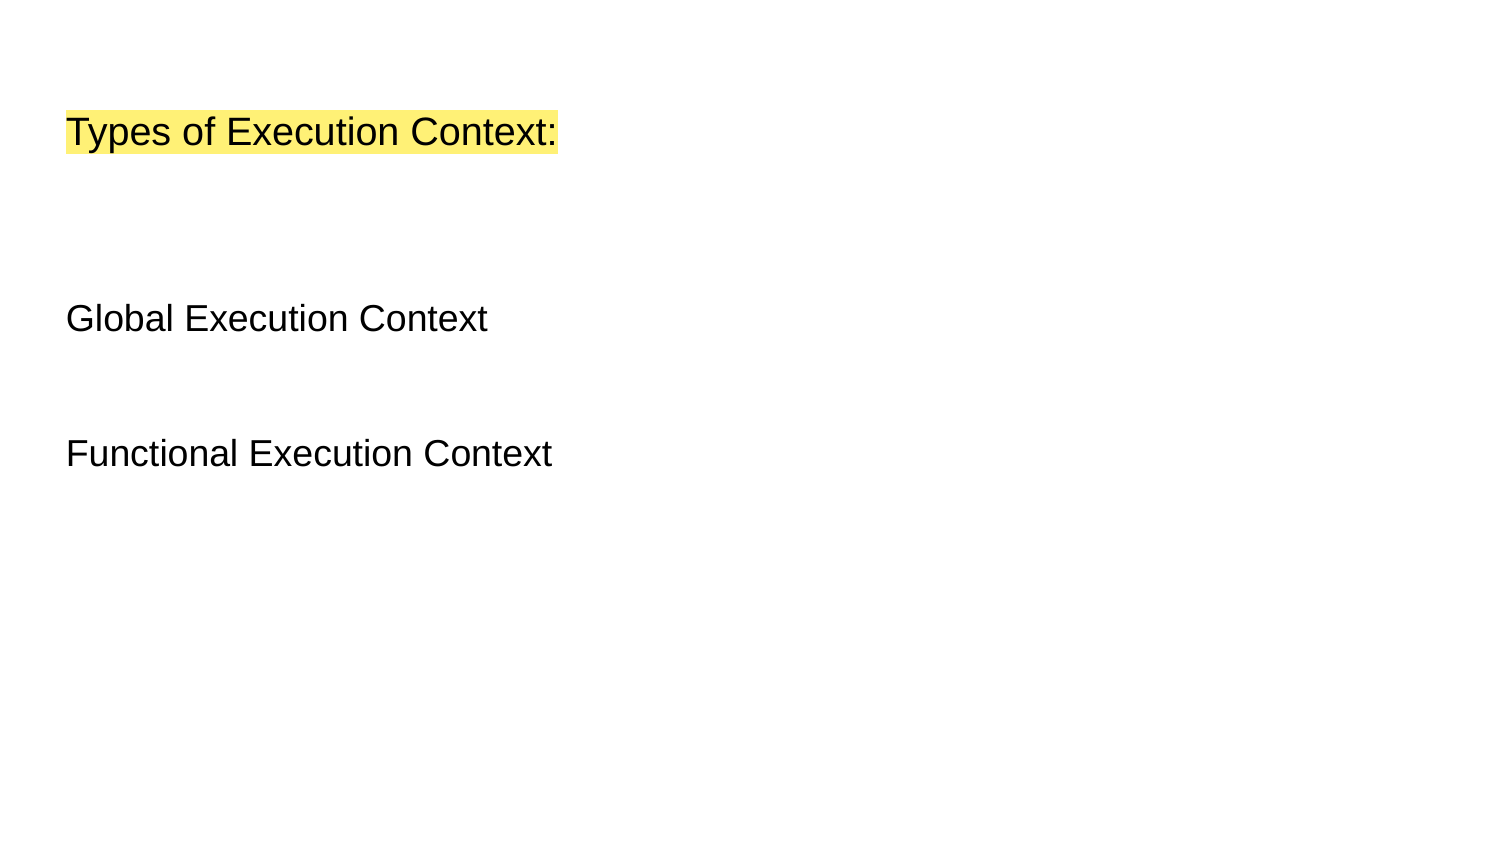

Types of Execution Context:

Global Execution Context

Functional Execution Context